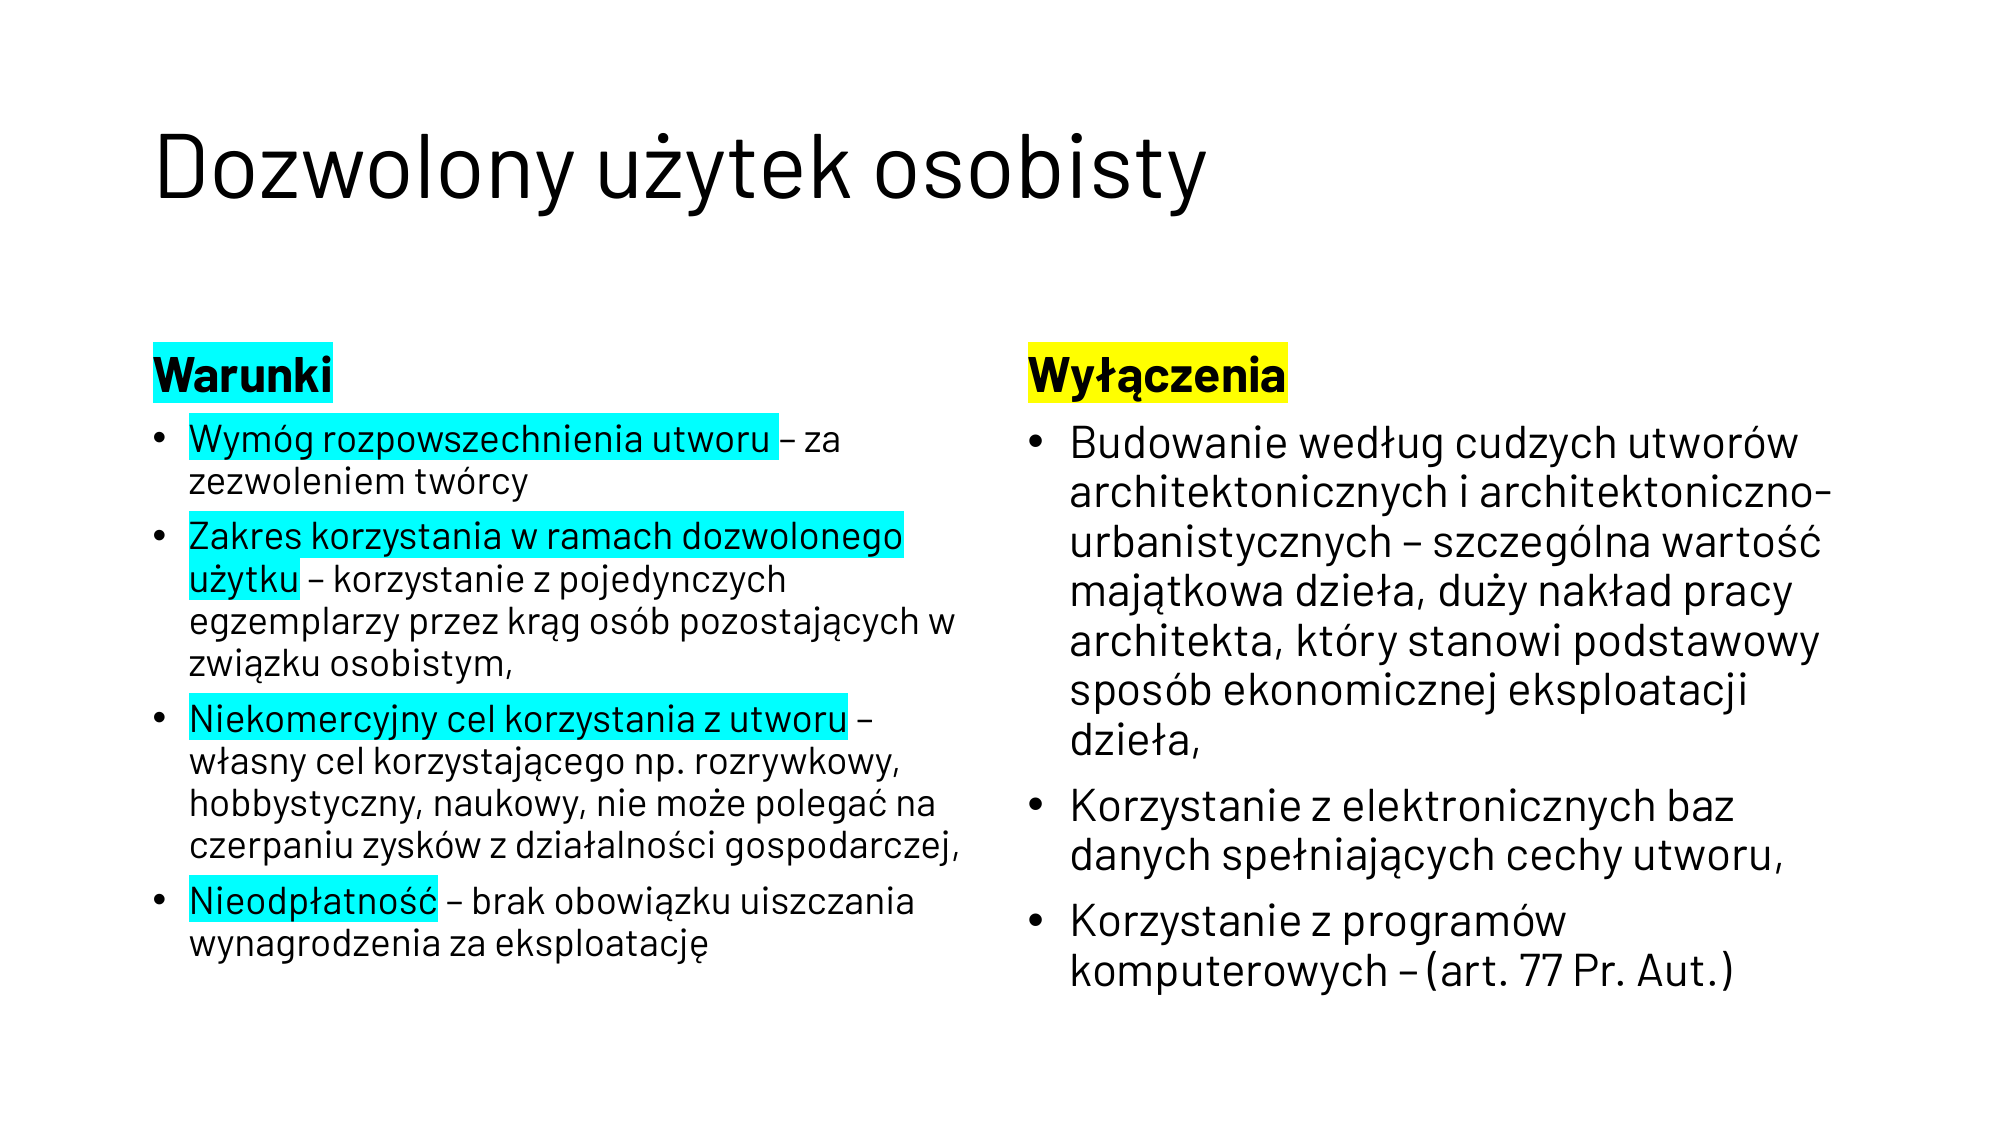

# Dozwolony użytek osobisty
Warunki
Wyłączenia
Wymóg rozpowszechnienia utworu – za zezwoleniem twórcy
Zakres korzystania w ramach dozwolonego użytku – korzystanie z pojedynczych egzemplarzy przez krąg osób pozostających w związku osobistym,
Niekomercyjny cel korzystania z utworu – własny cel korzystającego np. rozrywkowy, hobbystyczny, naukowy, nie może polegać na czerpaniu zysków z działalności gospodarczej,
Nieodpłatność – brak obowiązku uiszczania wynagrodzenia za eksploatację
Budowanie według cudzych utworów architektonicznych i architektoniczno-urbanistycznych – szczególna wartość majątkowa dzieła, duży nakład pracy architekta, który stanowi podstawowy sposób ekonomicznej eksploatacji dzieła,
Korzystanie z elektronicznych baz danych spełniających cechy utworu,
Korzystanie z programów komputerowych – (art. 77 Pr. Aut.)